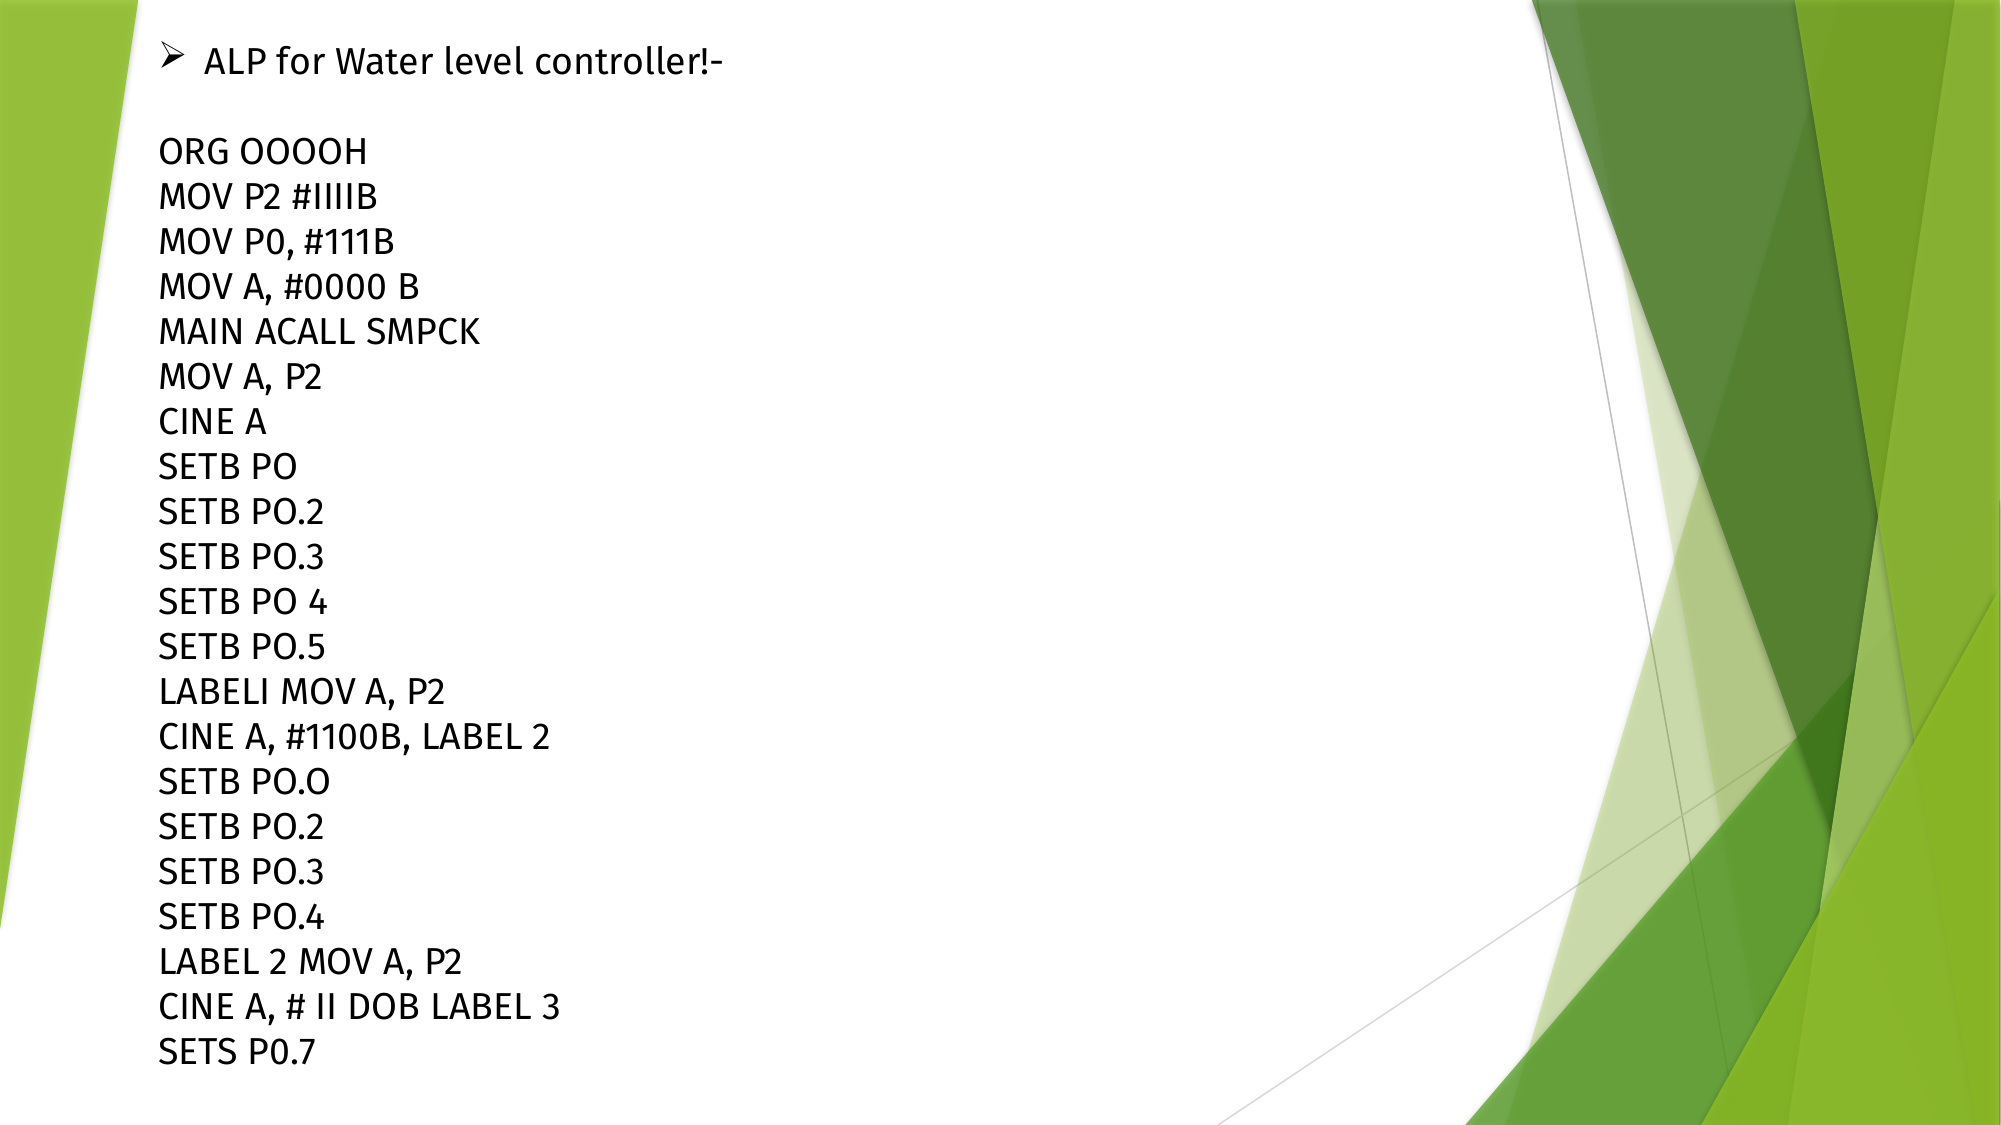

ALP for Water level controller!-

ORG OOOOH
MOV P2 #IIIIB
MOV P0, #111B
MOV A, #0000 B
MAIN ACALL SMPCK
MOV A, P2
CINE A
SETB PO
SETB PO.2
SETB PO.3
SETB PO 4
SETB PO.5
LABELI MOV A, P2
CINE A, #1100B, LABEL 2
SETB PO.O
SETB PO.2
SETB PO.3
SETB PO.4
LABEL 2 MOV A, P2
CINE A, # II DOB LABEL 3
SETS P0.7